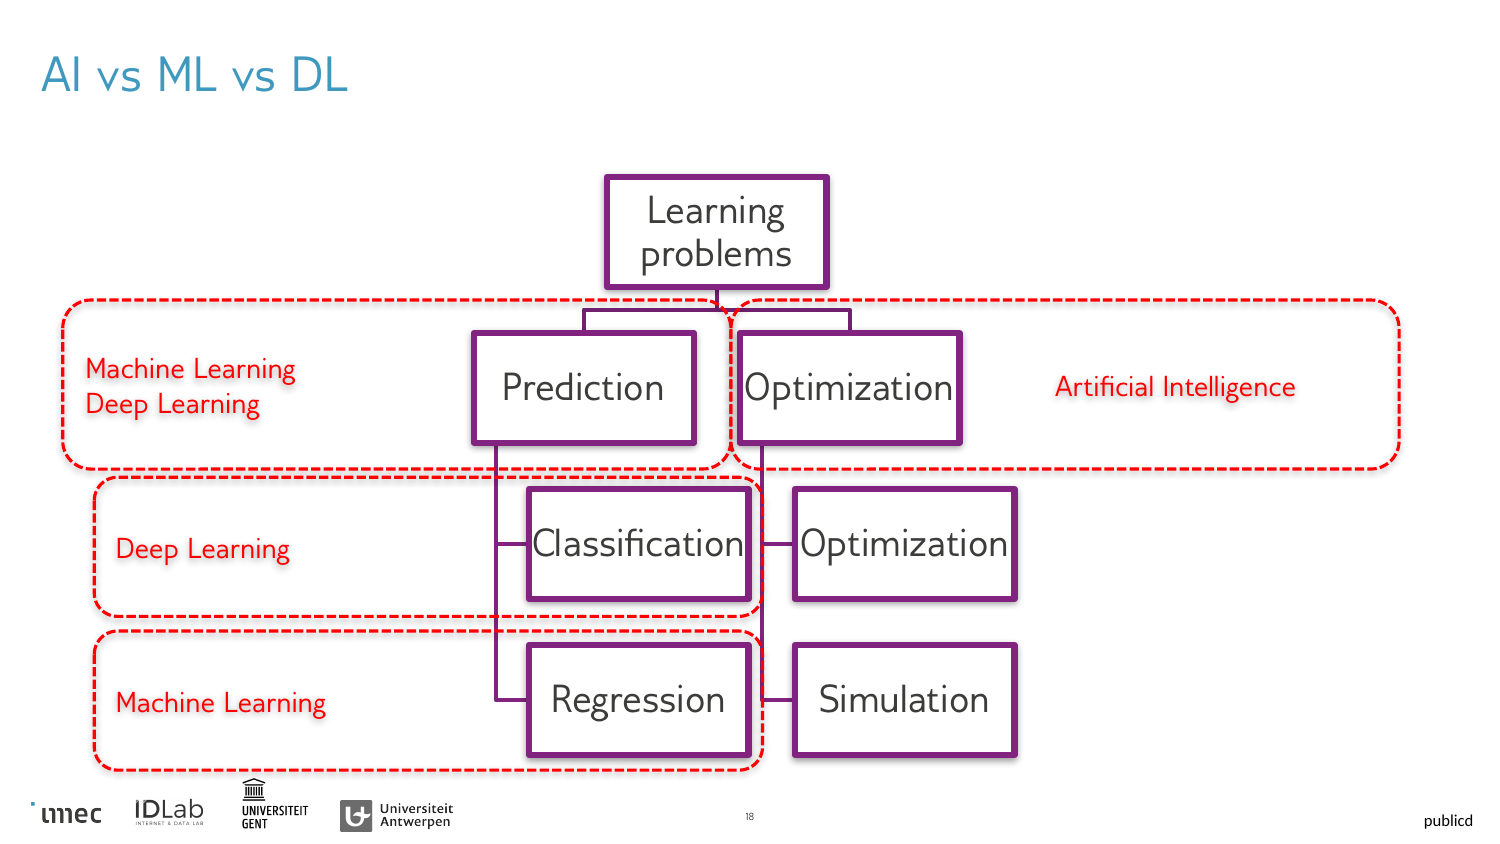

# AI vs ML vs DL

Learning problems
Prediction
Classification
Regression
Optimization
Optimization
Simulation
Machine Learning
Deep Learning
Artificial Intelligence
Deep Learning
Machine Learning
18